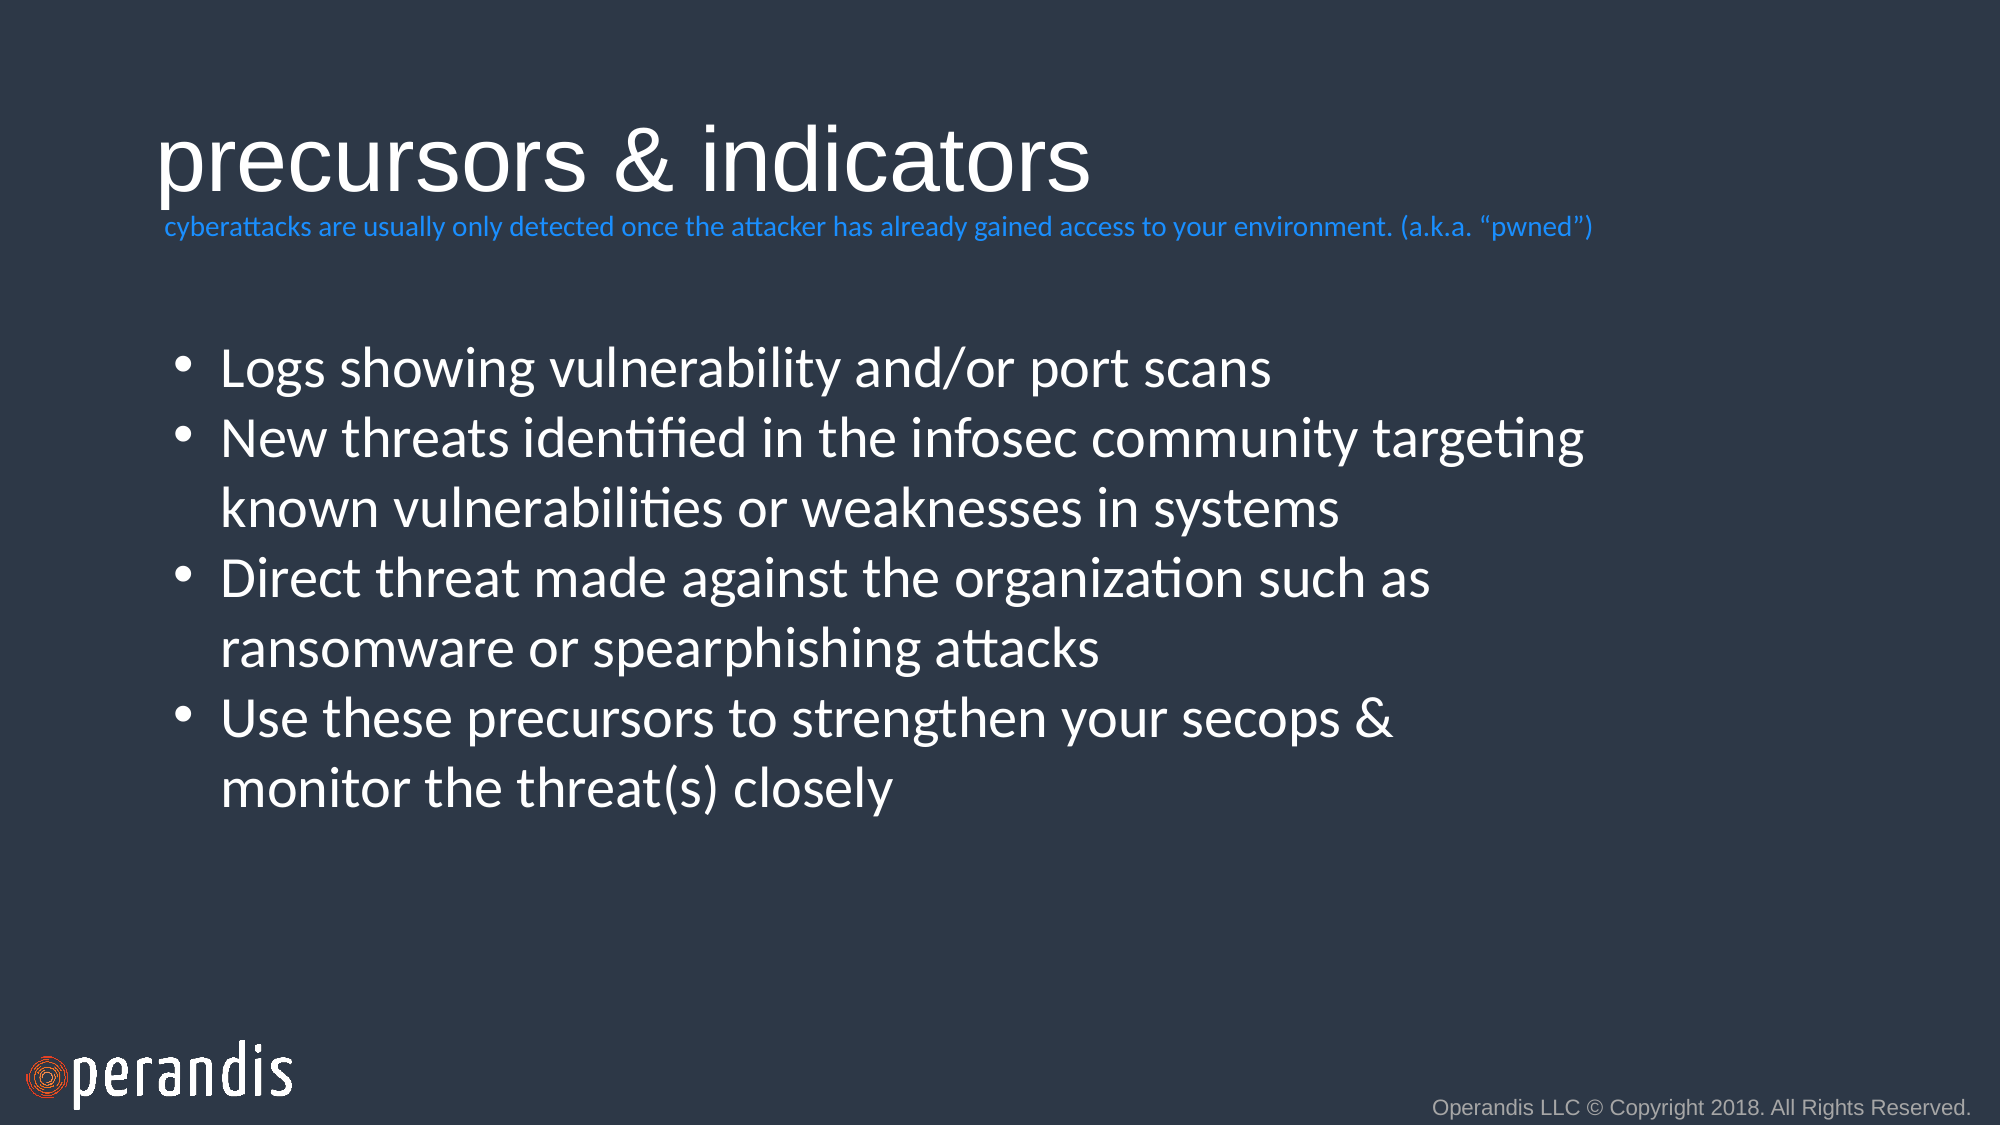

# precursors & indicators
cyberattacks are usually only detected once the attacker has already gained access to your environment. (a.k.a. “pwned”)
Logs showing vulnerability and/or port scans
New threats identified in the infosec community targeting known vulnerabilities or weaknesses in systems
Direct threat made against the organization such as ransomware or spearphishing attacks
Use these precursors to strengthen your secops &
monitor the threat(s) closely